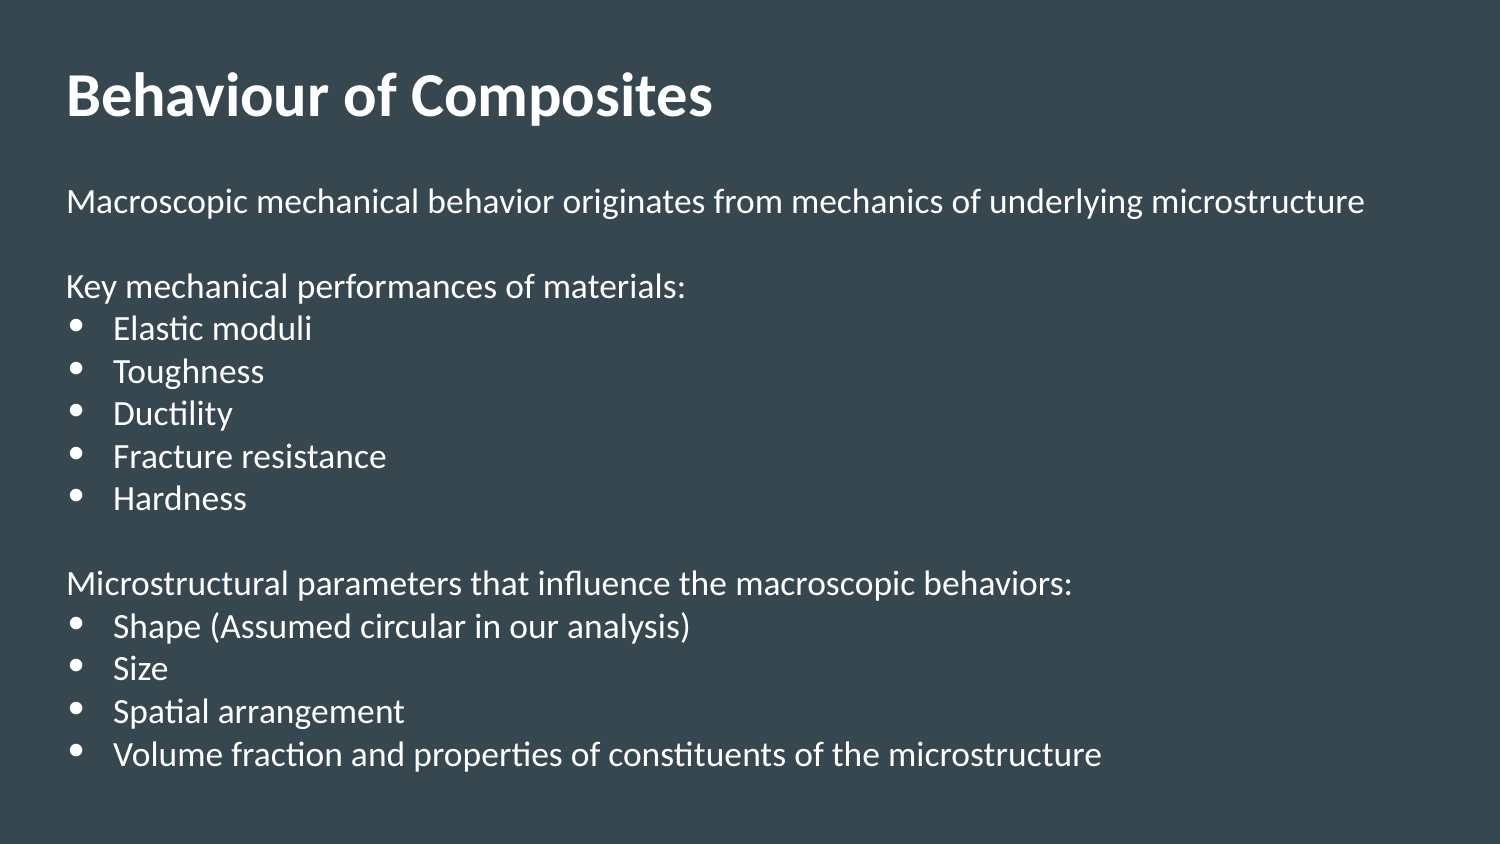

# Behaviour of Composites
Macroscopic mechanical behavior originates from mechanics of underlying microstructure

Key mechanical performances of materials:
Elastic moduli
Toughness
Ductility
Fracture resistance
Hardness

Microstructural parameters that influence the macroscopic behaviors:
Shape (Assumed circular in our analysis)
Size
Spatial arrangement
Volume fraction and properties of constituents of the microstructure